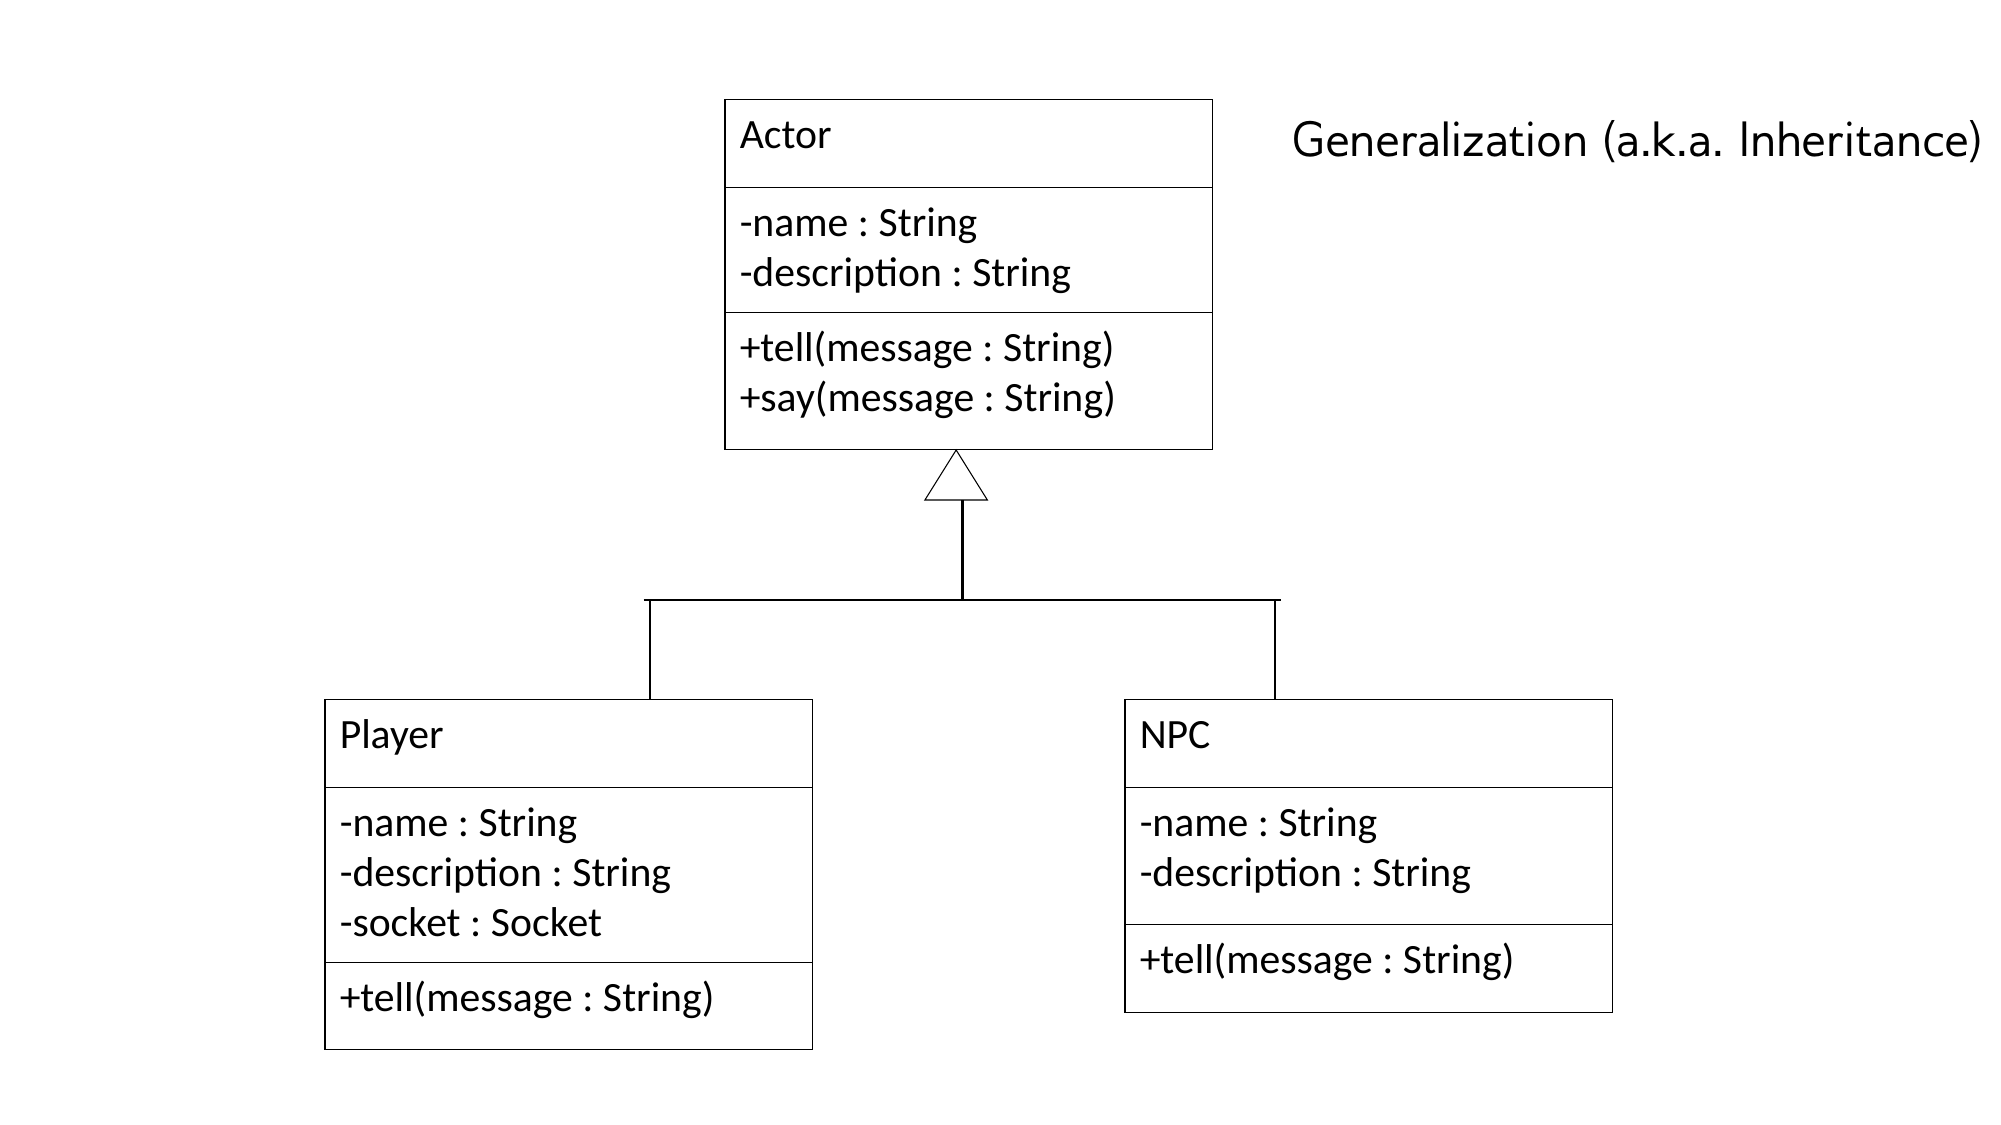

Generalization (a.k.a. Inheritance)
Actor
-name : String
-description : String
+tell(message : String)
+say(message : String)

Player
NPC
-name : String
-description : String
-socket : Socket
-name : String
-description : String
+tell(message : String)
+tell(message : String)